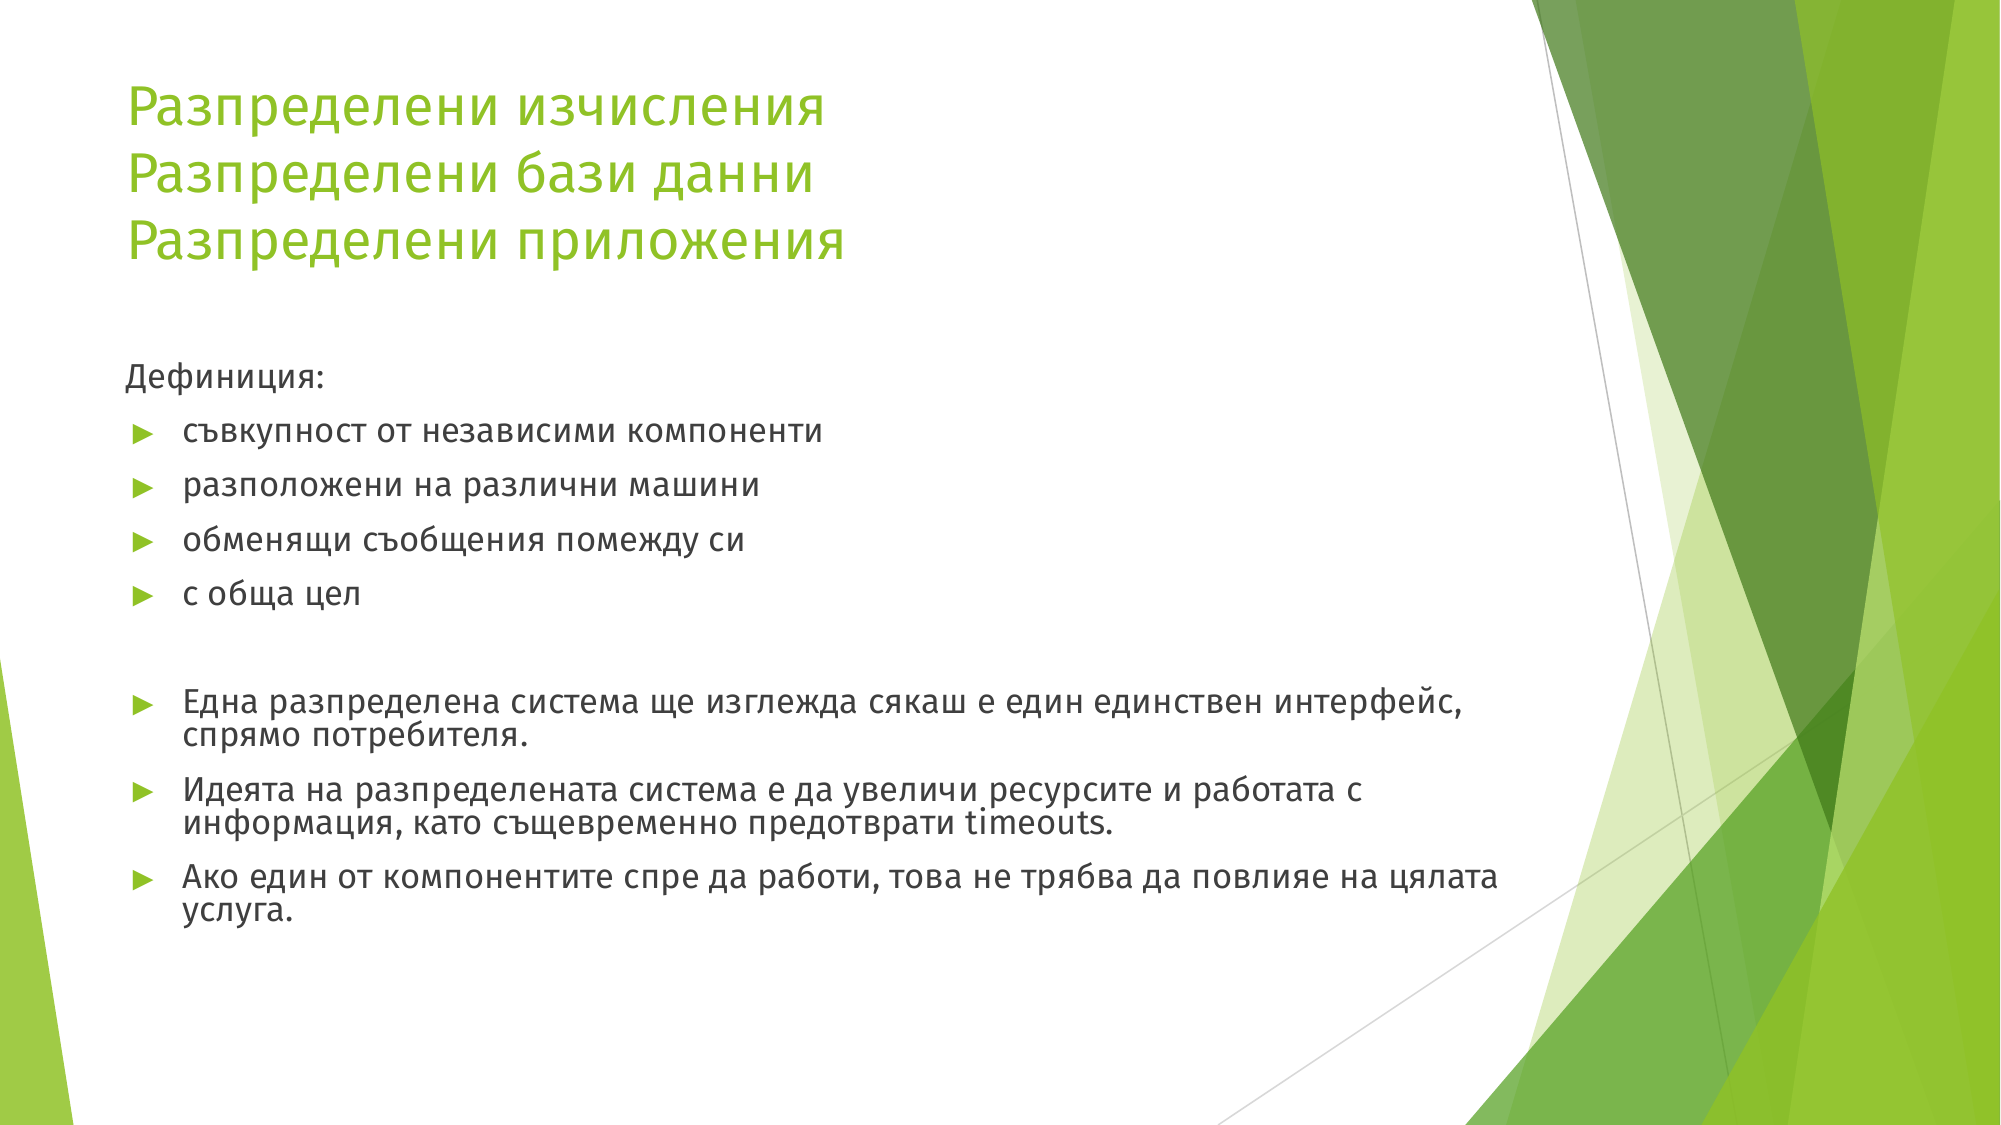

# Разпределени изчисления Разпределени бази данни Разпределени приложения
Дефиниция:
съвкупност от независими компоненти
разположени на различни машини
обменящи съобщения помежду си
с обща цел

Една разпределена система ще изглежда сякаш е един единствен интерфейс, спрямо потребителя.
Идеята на разпределената система е да увеличи ресурсите и работата с информация, като същевременно предотврати timeouts.
Ако един от компонентите спре да работи, това не трябва да повлияе на цялата услуга.